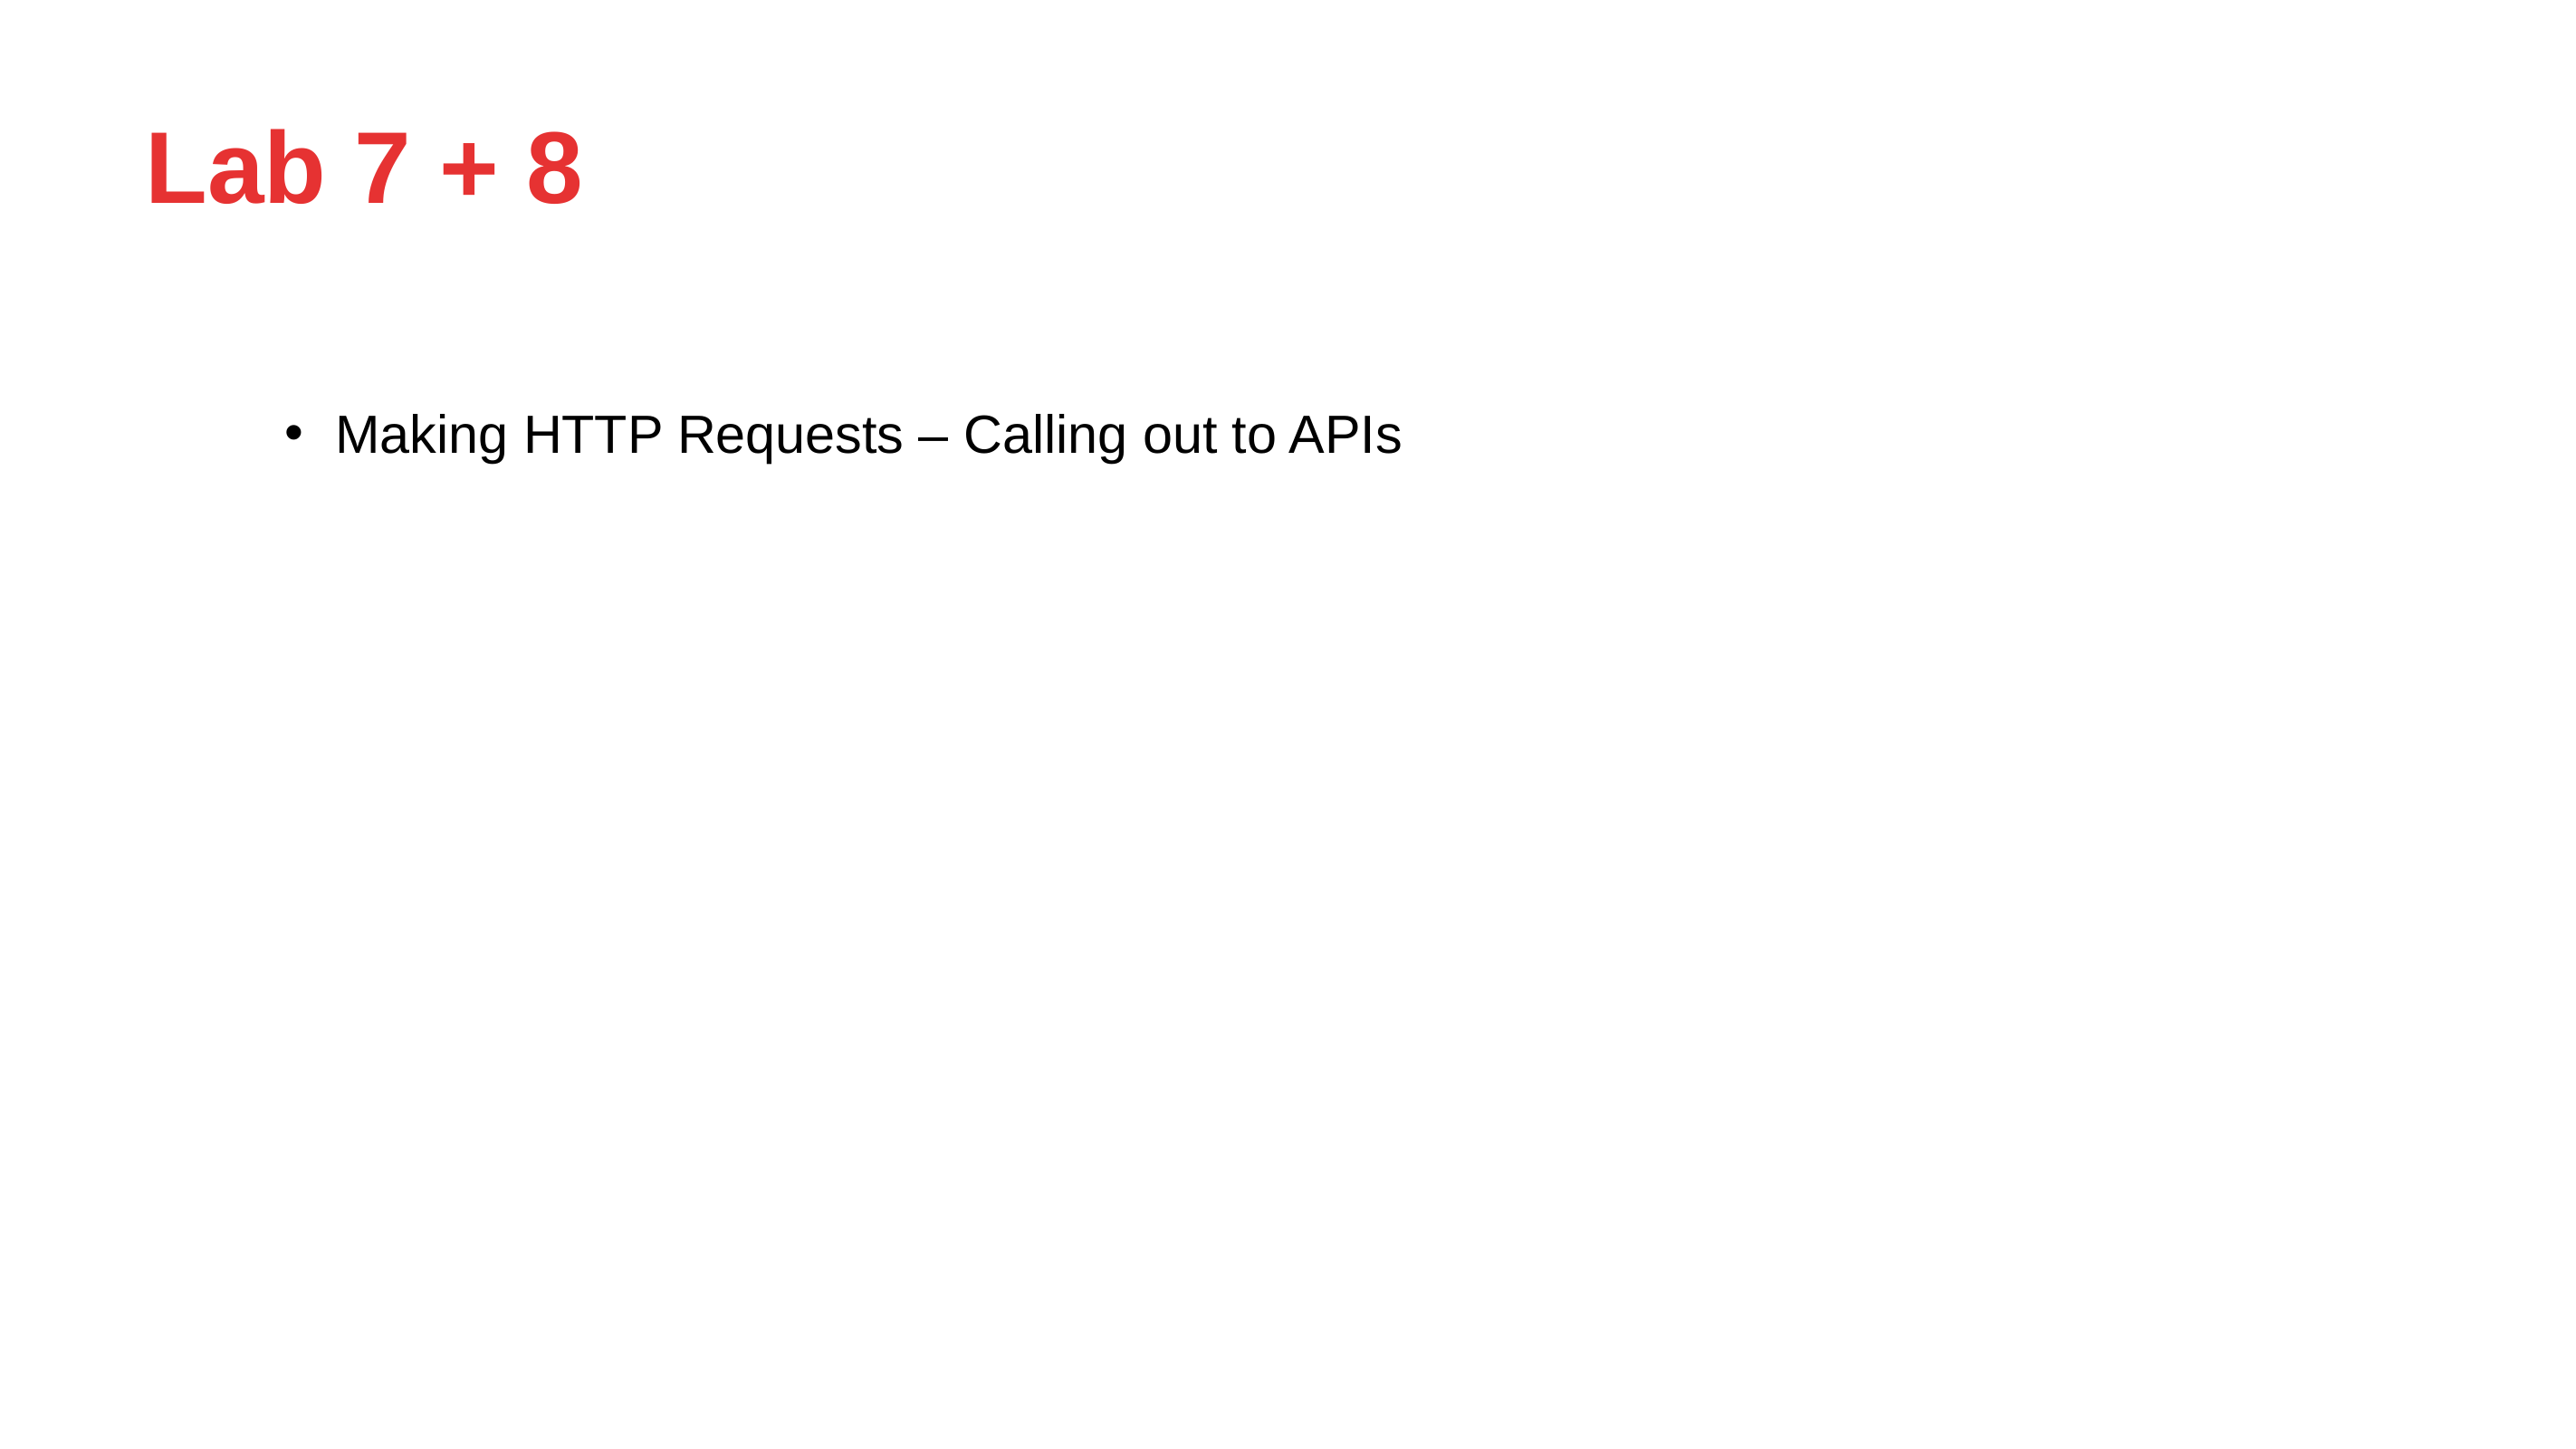

# Lab 7 + 8
Making HTTP Requests – Calling out to APIs